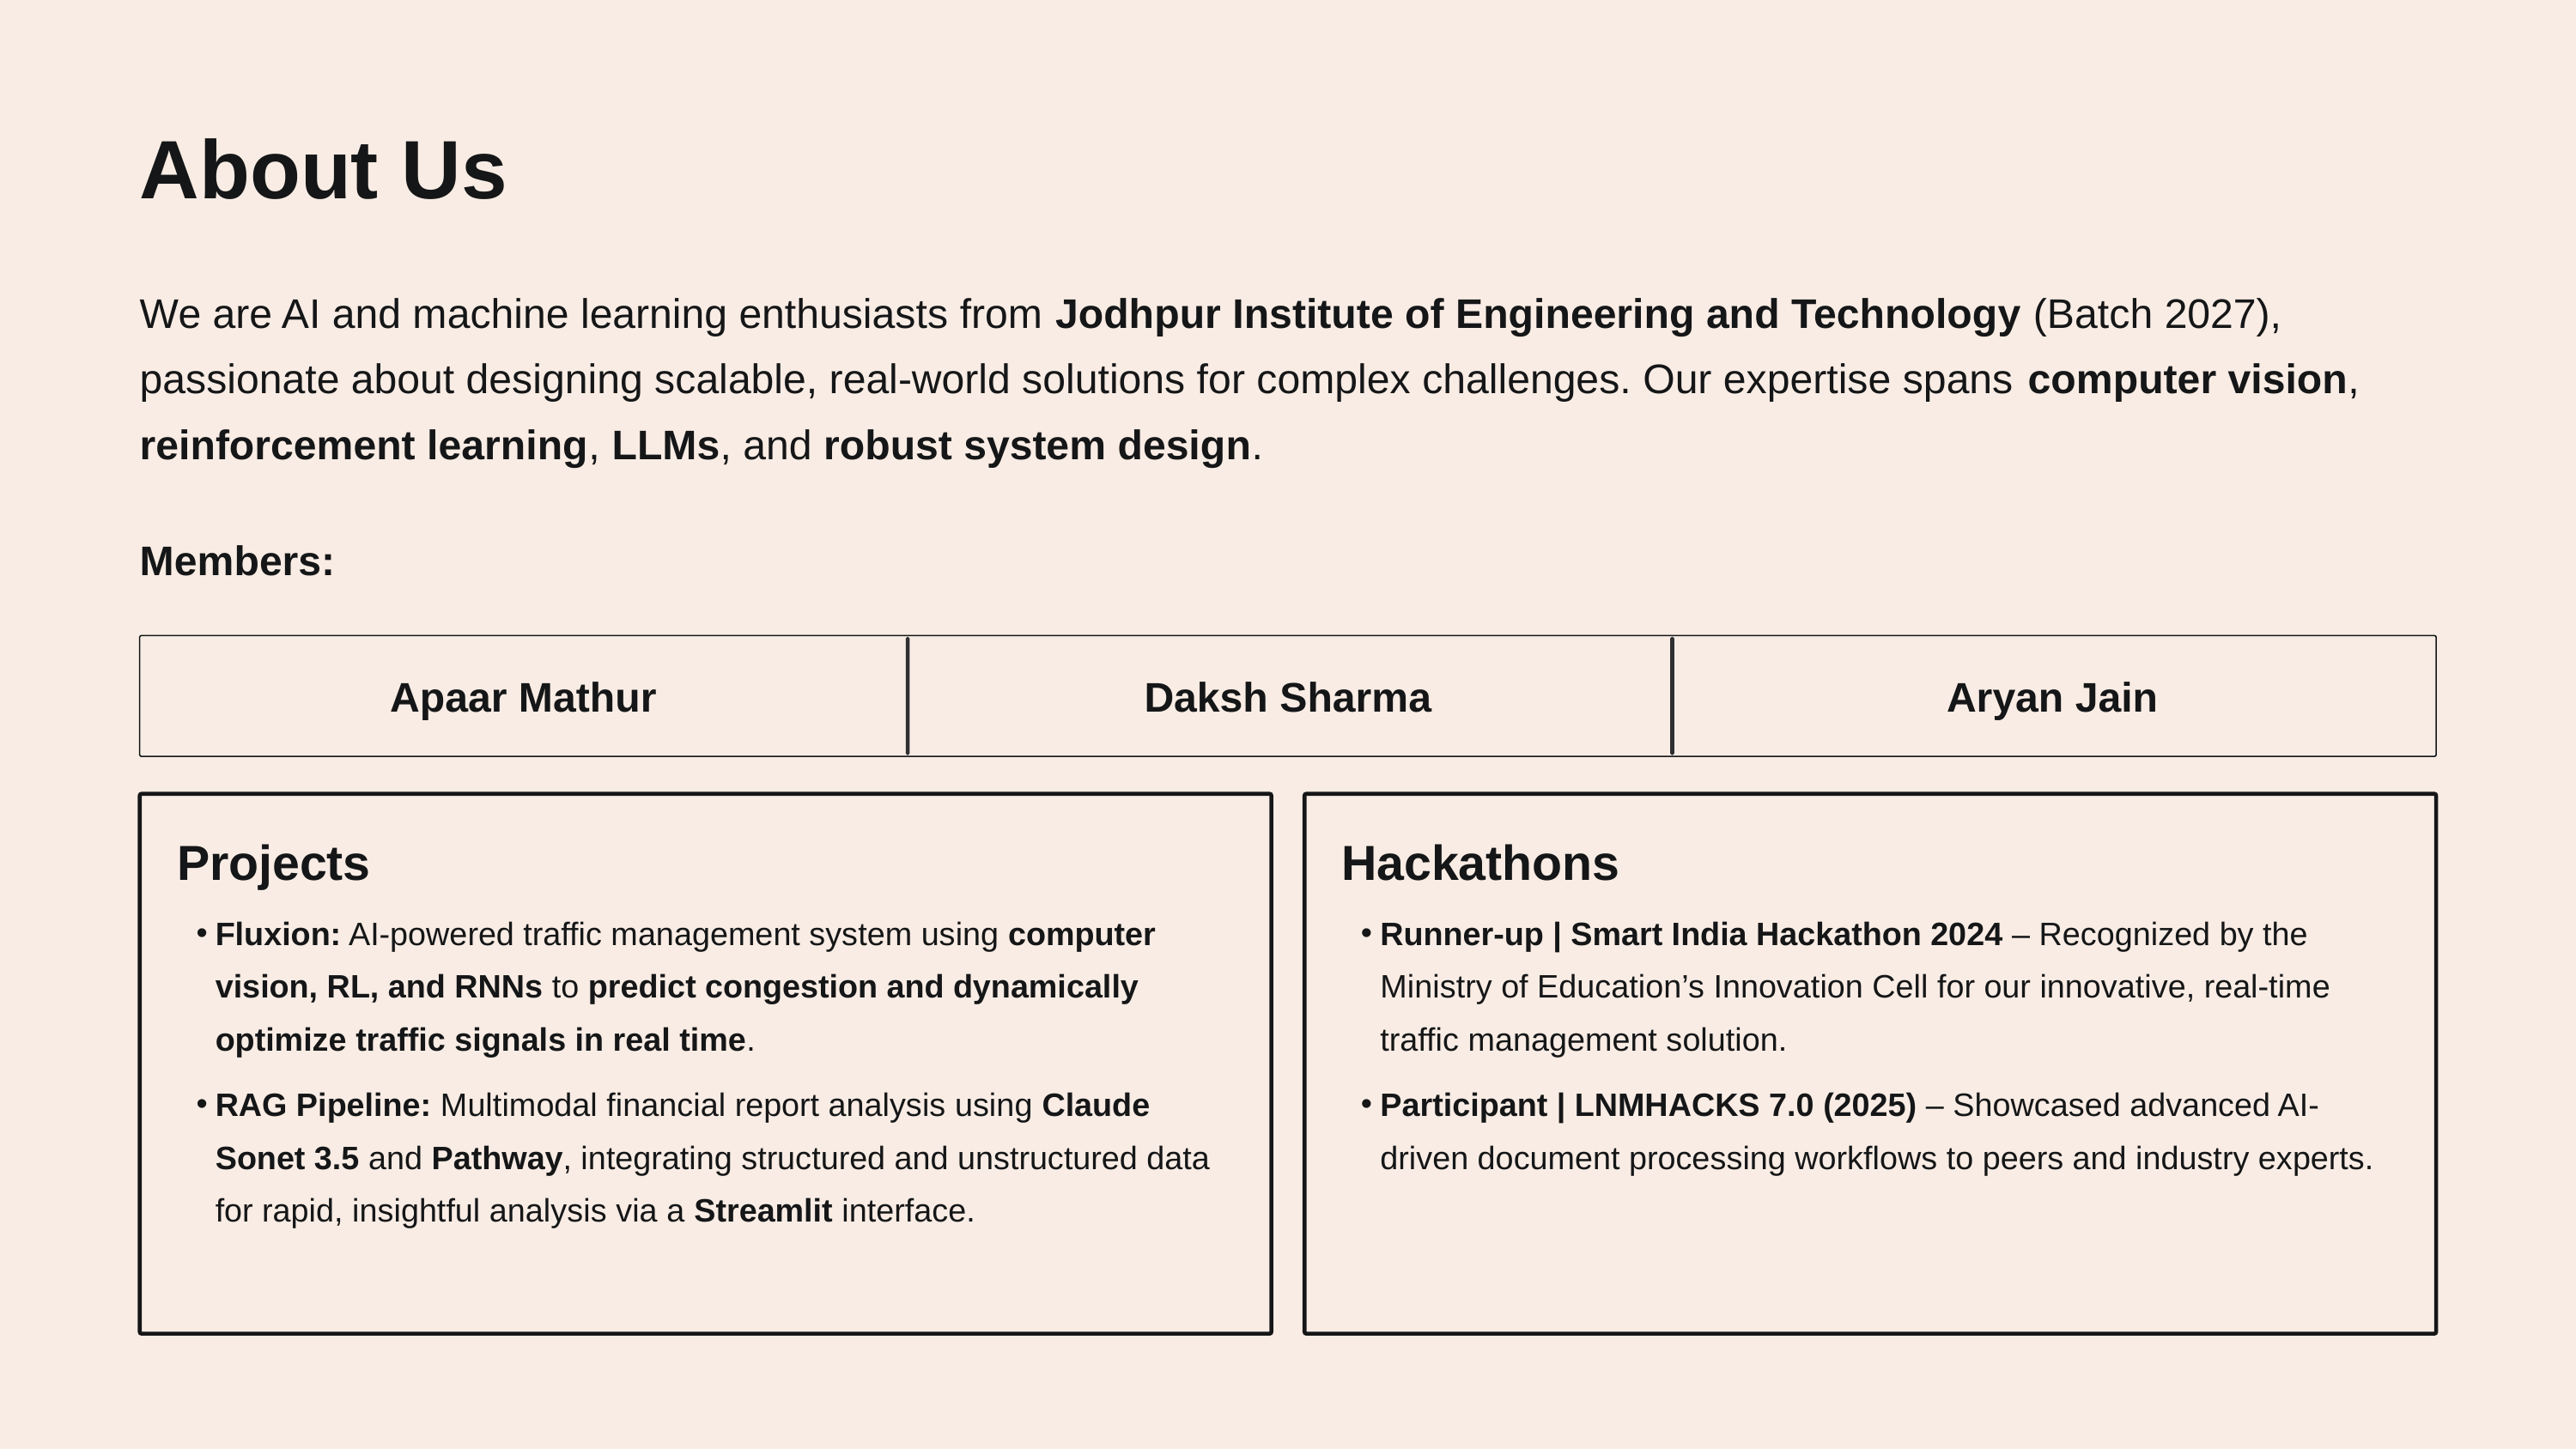

About Us
We are AI and machine learning enthusiasts from Jodhpur Institute of Engineering and Technology (Batch 2027), passionate about designing scalable, real-world solutions for complex challenges. Our expertise spans computer vision, reinforcement learning, LLMs, and robust system design.
Members:

Apaar Mathur
Daksh Sharma
Aryan Jain

Projects
Hackathons
Fluxion: AI-powered traffic management system using computer vision, RL, and RNNs to predict congestion and dynamically optimize traffic signals in real time.
Runner-up | Smart India Hackathon 2024 – Recognized by the Ministry of Education’s Innovation Cell for our innovative, real-time traffic management solution.
RAG Pipeline: Multimodal financial report analysis using Claude Sonet 3.5 and Pathway, integrating structured and unstructured data for rapid, insightful analysis via a Streamlit interface.
Participant | LNMHACKS 7.0 (2025) – Showcased advanced AI-driven document processing workflows to peers and industry experts.